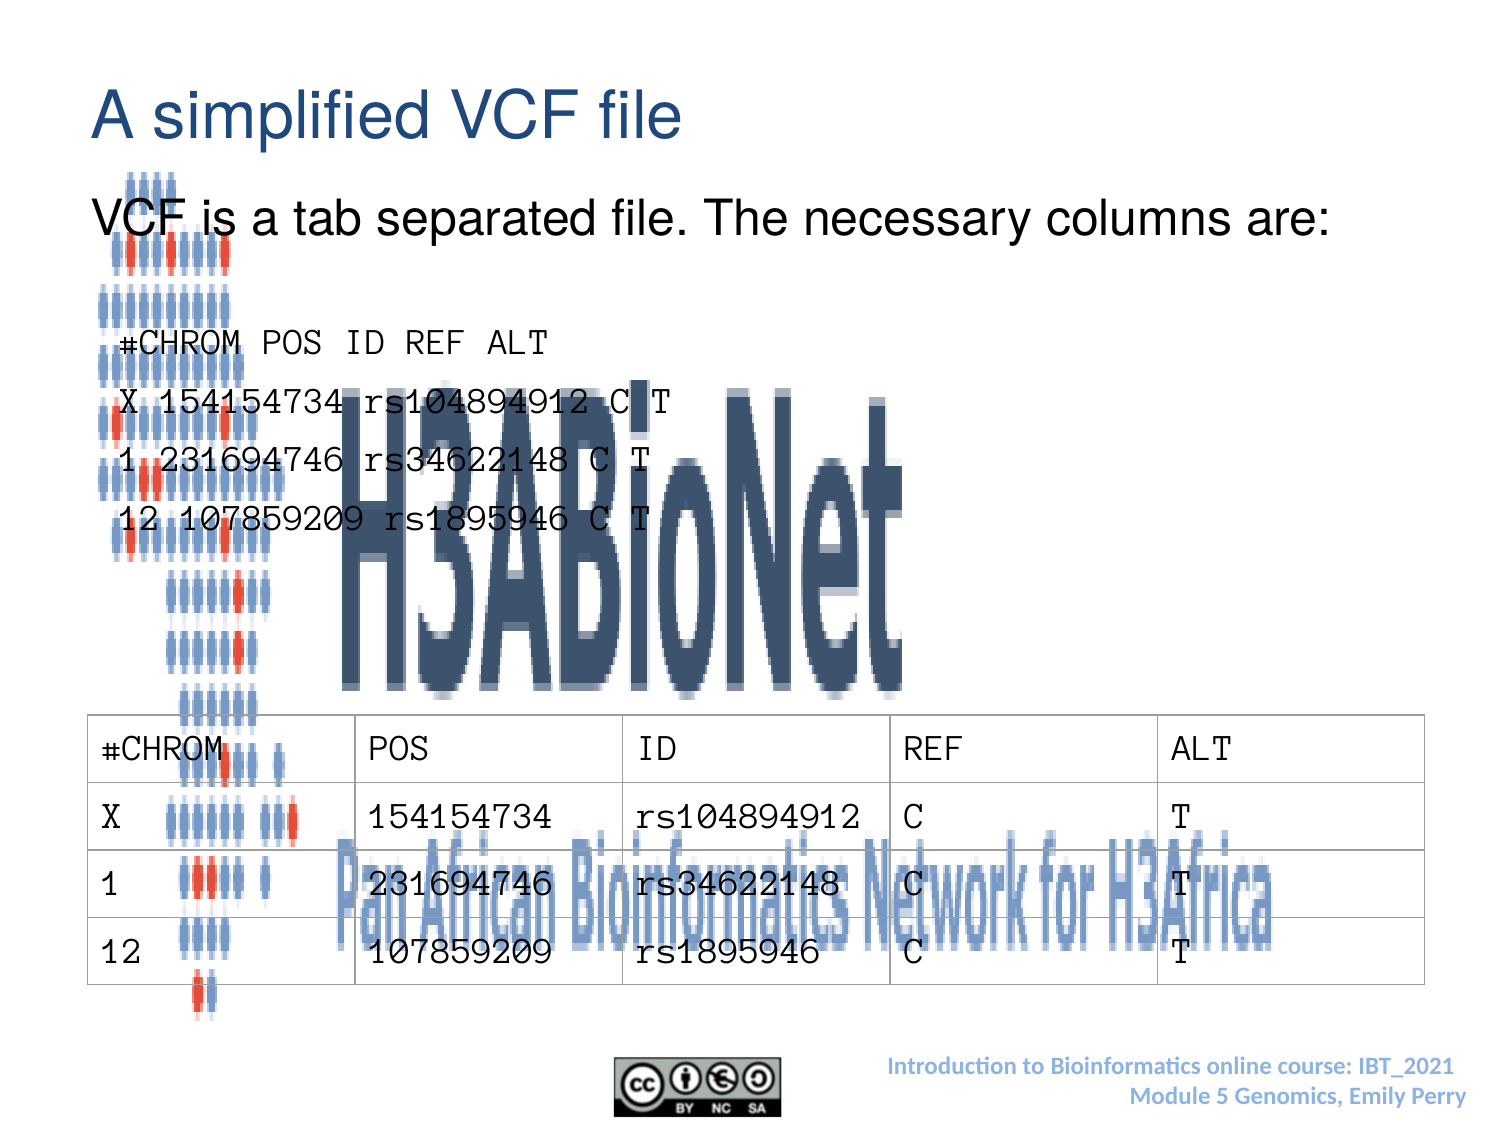

# A simplified VCF file
VCF is a tab separated file. The necessary columns are:

#CHROM POS ID REF ALT
X 154154734 rs104894912 C T
1 231694746 rs34622148 C T
12 107859209 rs1895946 C T
| #CHROM | POS | ID | REF | ALT |
| --- | --- | --- | --- | --- |
| X | 154154734 | rs104894912 | C | T |
| 1 | 231694746 | rs34622148 | C | T |
| 12 | 107859209 | rs1895946 | C | T |